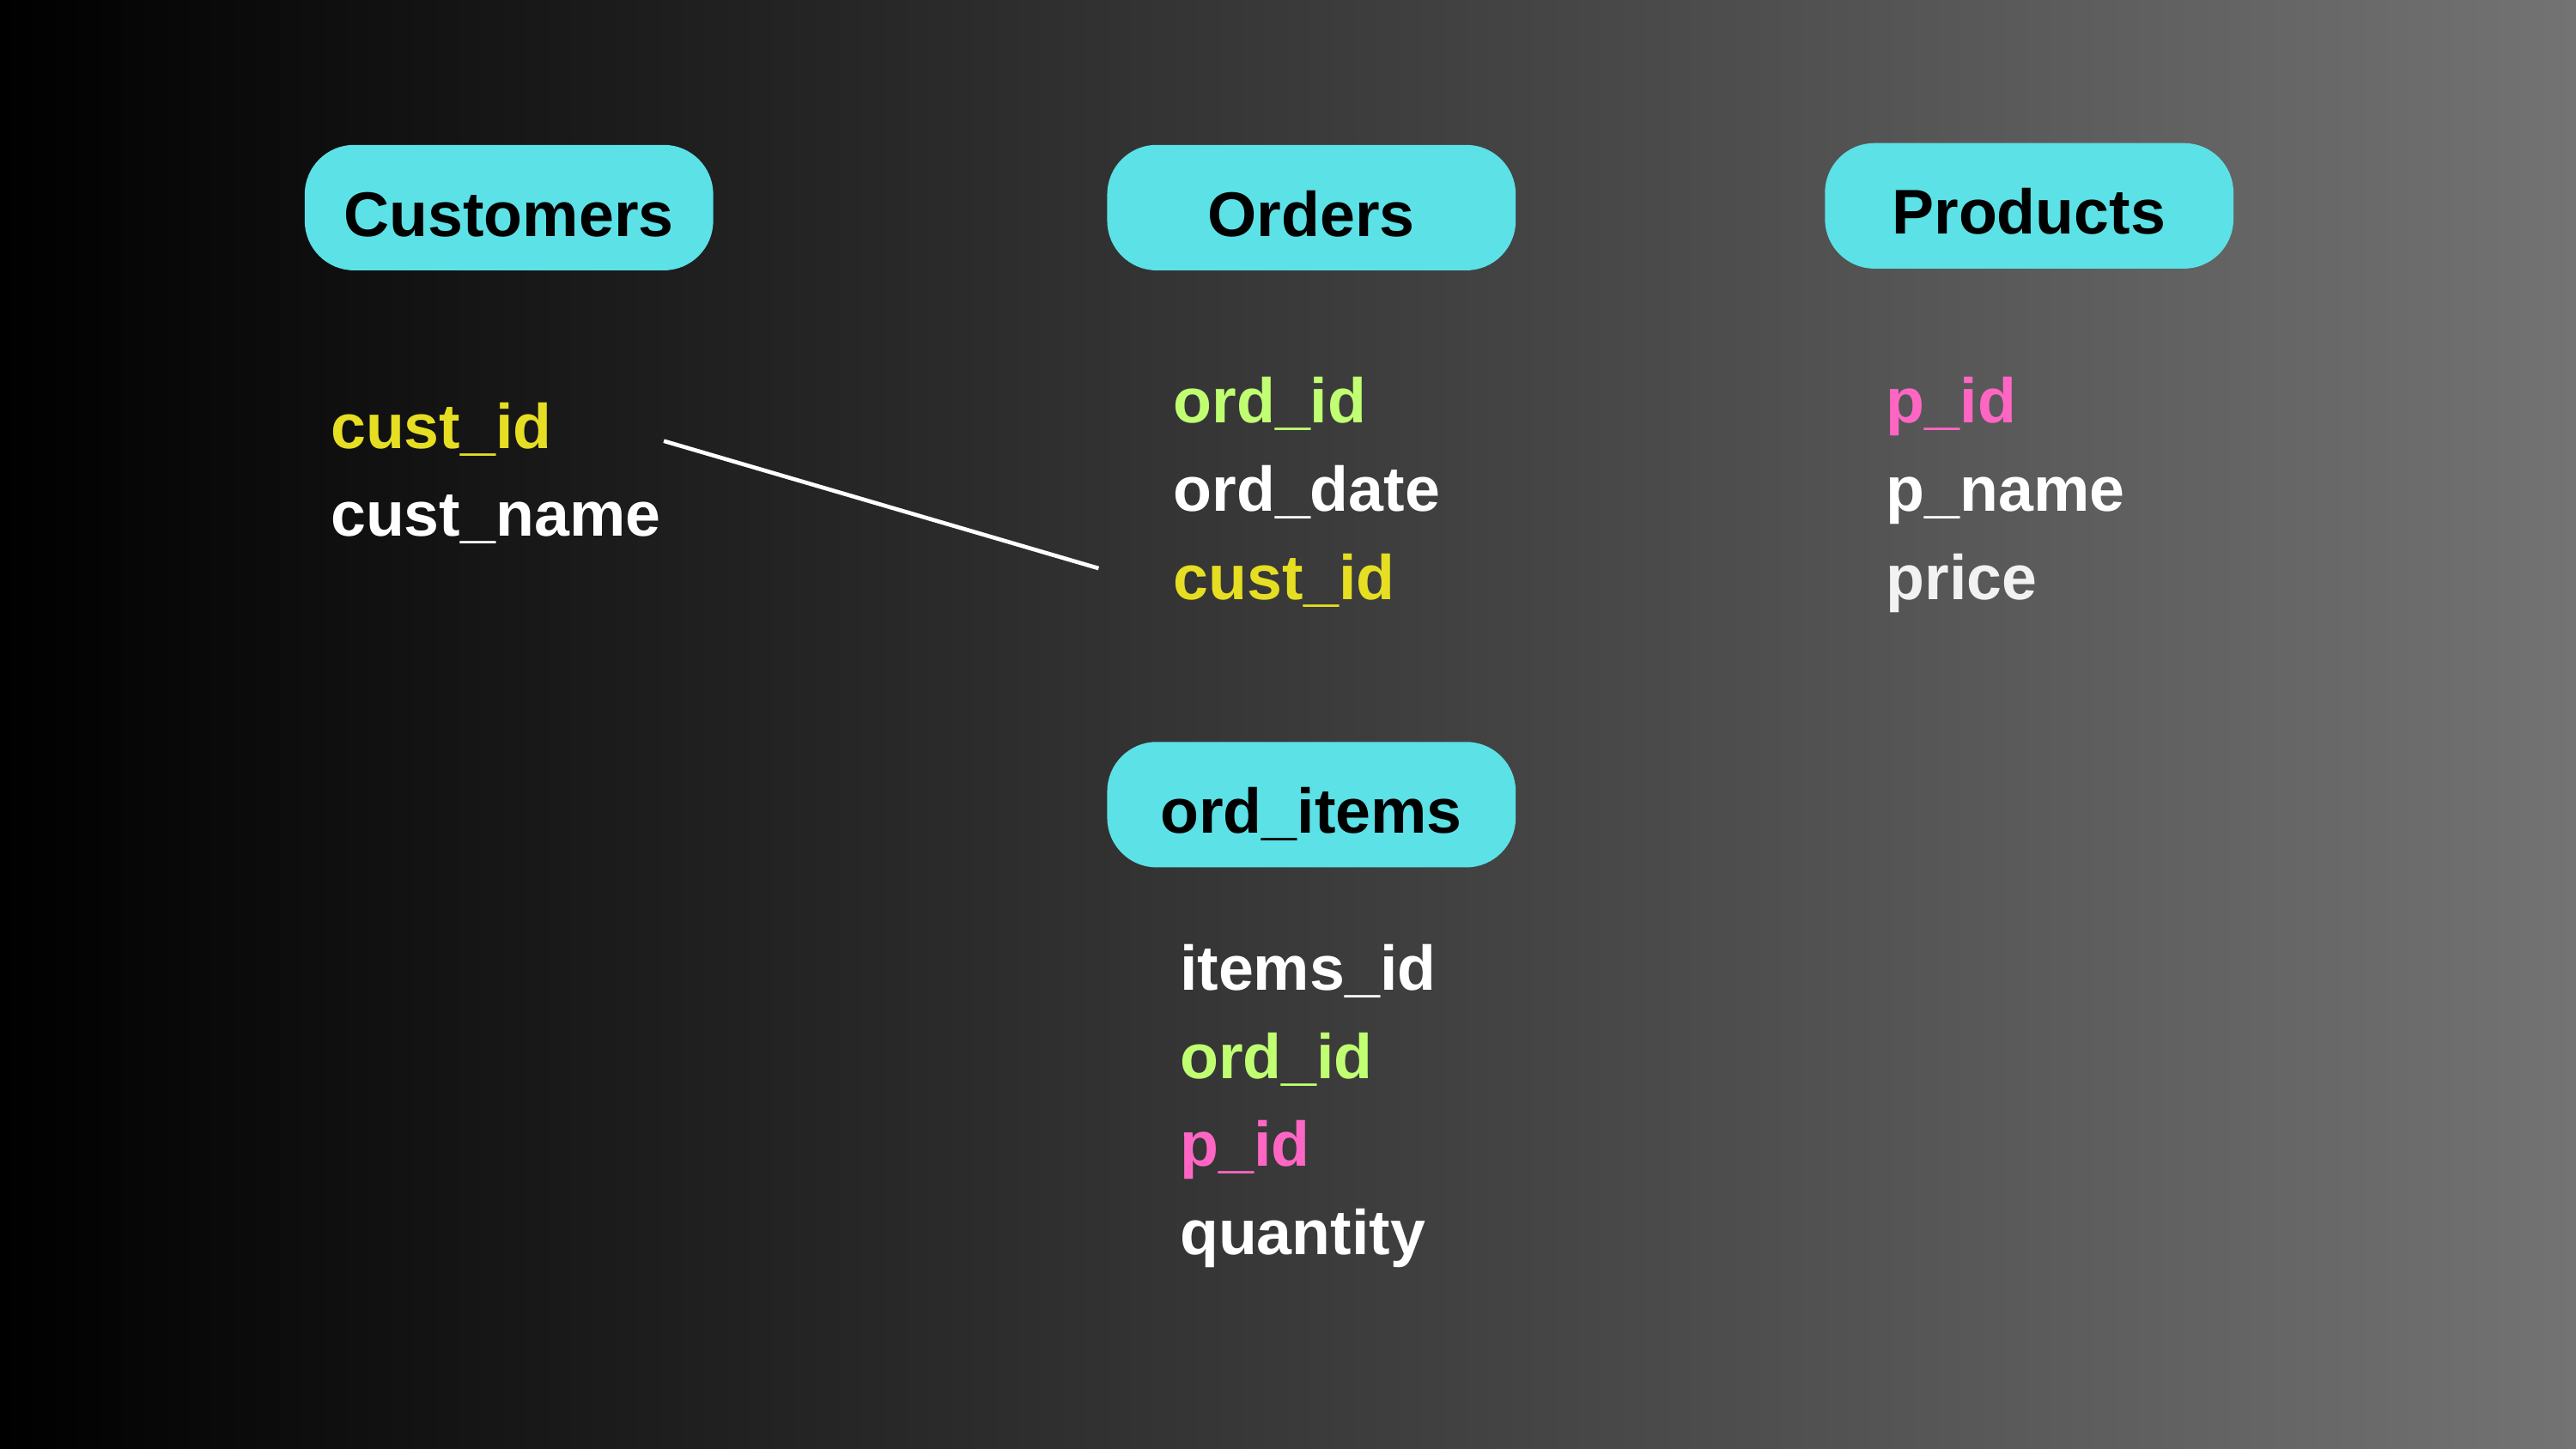

Products
Customers
Orders
ord_id
ord_date
cust_id
p_id
p_name
price
cust_id
cust_name

ord_items
items_id
ord_id
p_id
quantity